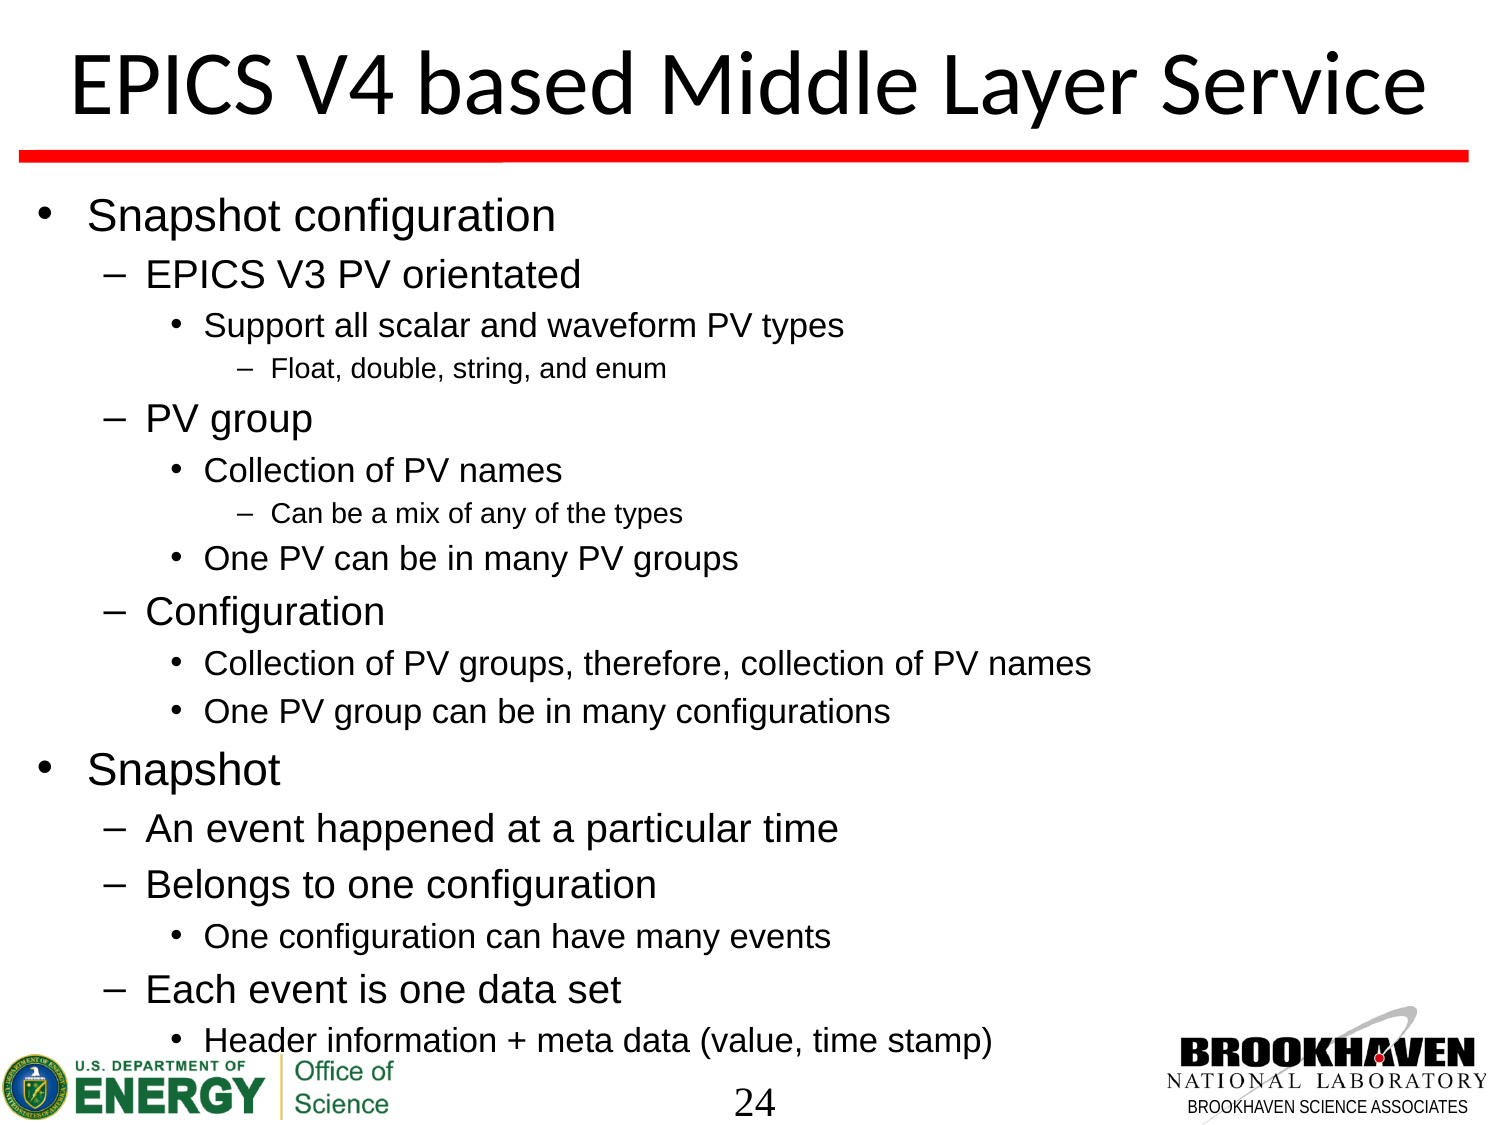

# EPICS V4 based Middle Layer Service
Snapshot configuration
EPICS V3 PV orientated
Support all scalar and waveform PV types
Float, double, string, and enum
PV group
Collection of PV names
Can be a mix of any of the types
One PV can be in many PV groups
Configuration
Collection of PV groups, therefore, collection of PV names
One PV group can be in many configurations
Snapshot
An event happened at a particular time
Belongs to one configuration
One configuration can have many events
Each event is one data set
Header information + meta data (value, time stamp)